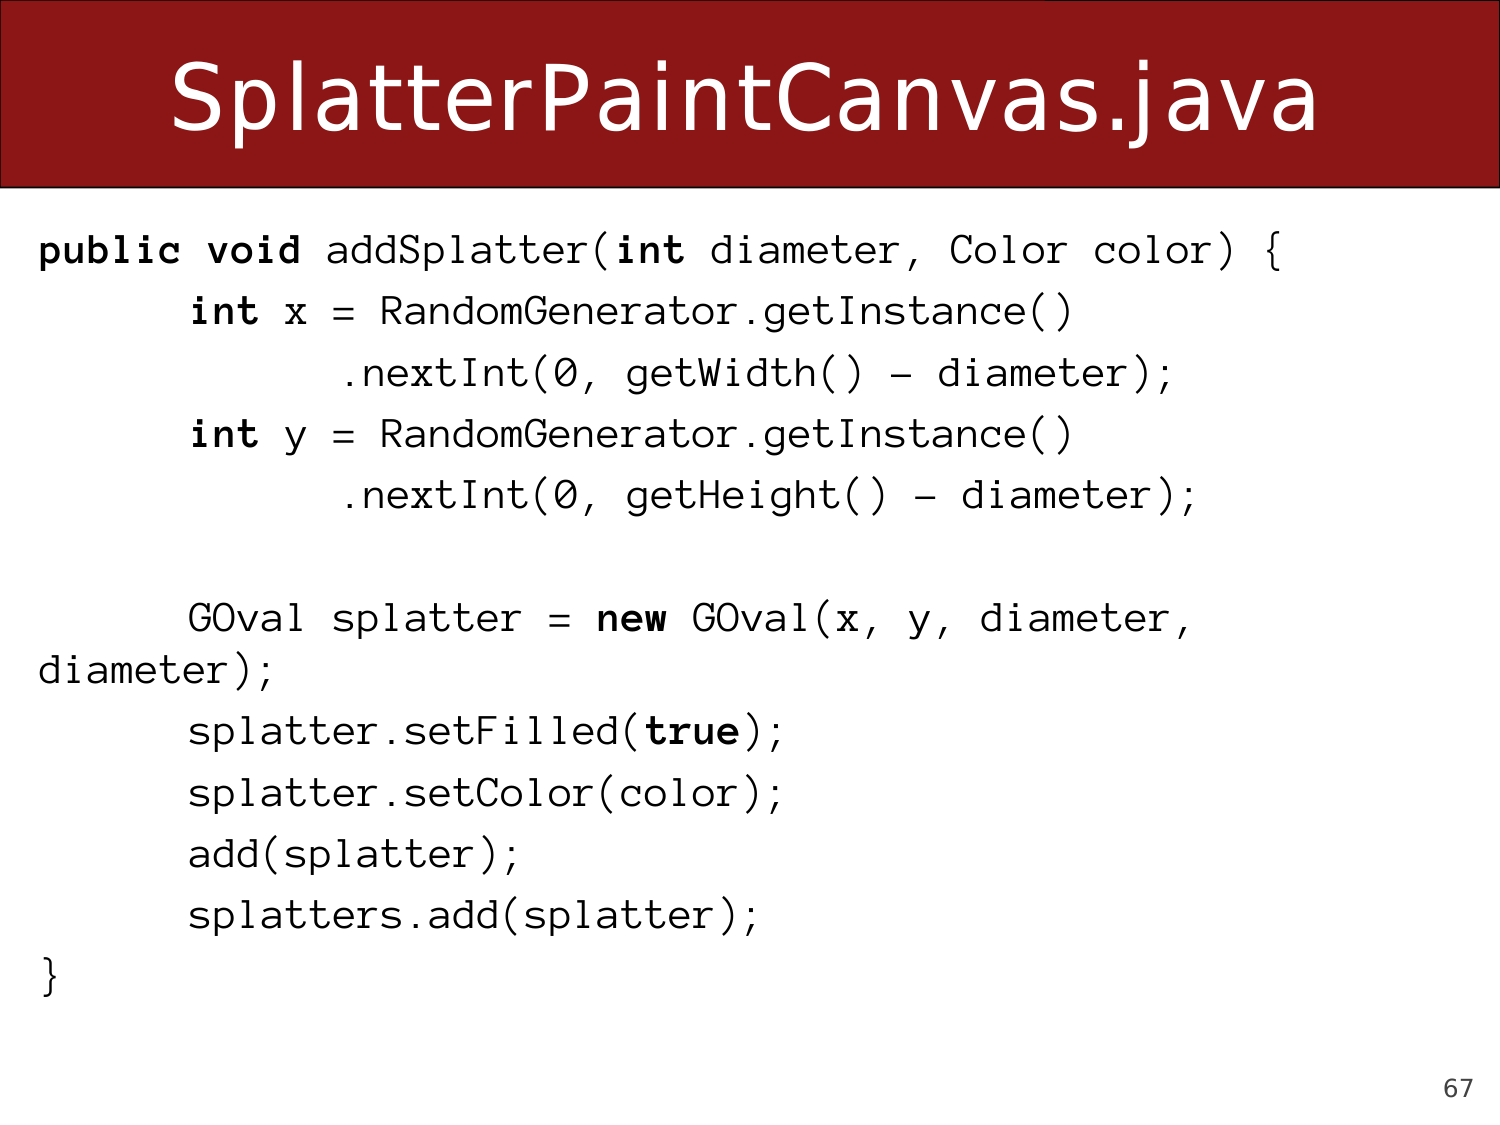

# SplatterPaintCanvas.java
public void addSplatter(int diameter, Color color) {
	int x = RandomGenerator.getInstance()
		.nextInt(0, getWidth() - diameter);
	int y = RandomGenerator.getInstance()
		.nextInt(0, getHeight() - diameter);

	GOval splatter = new GOval(x, y, diameter, diameter);
	splatter.setFilled(true);
	splatter.setColor(color);
	add(splatter);
	splatters.add(splatter);
}